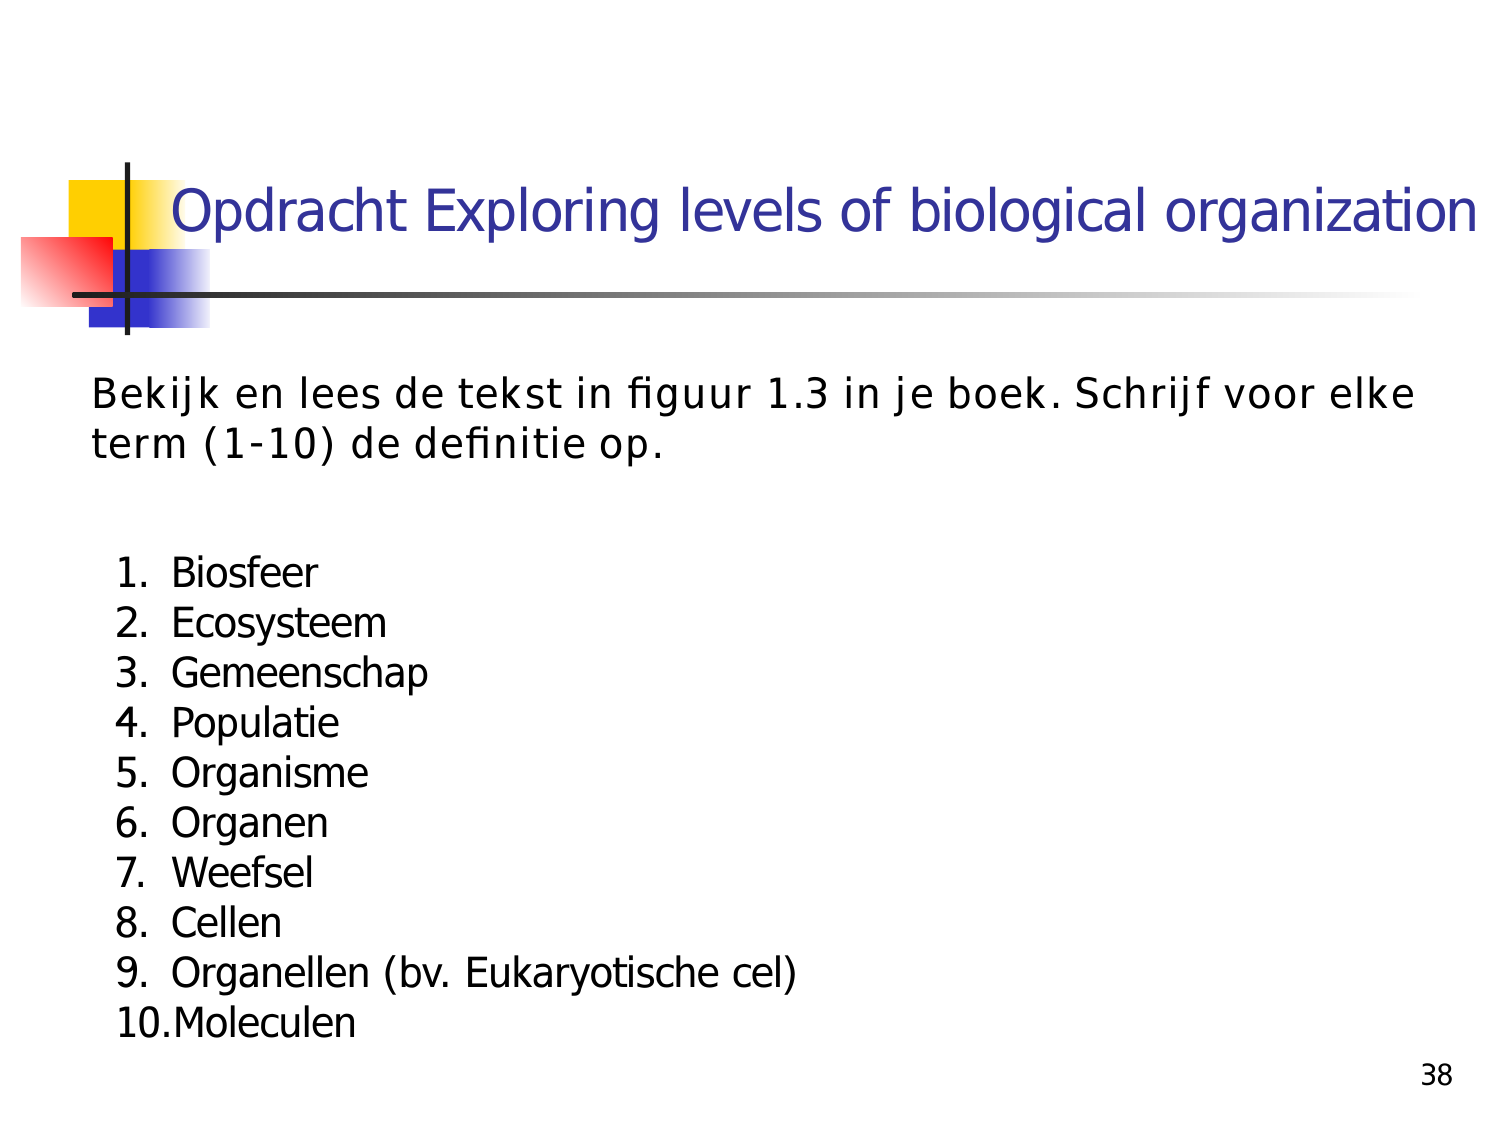

# Opdracht Exploring levels of biological organization
Bekijk en lees de tekst in figuur 1.3 in je boek. Schrijf voor elke term (1-10) de definitie op.

Biosfeer
Ecosysteem
Gemeenschap
Populatie
Organisme
Organen
Weefsel
Cellen
Organellen (bv. Eukaryotische cel)
Moleculen
38